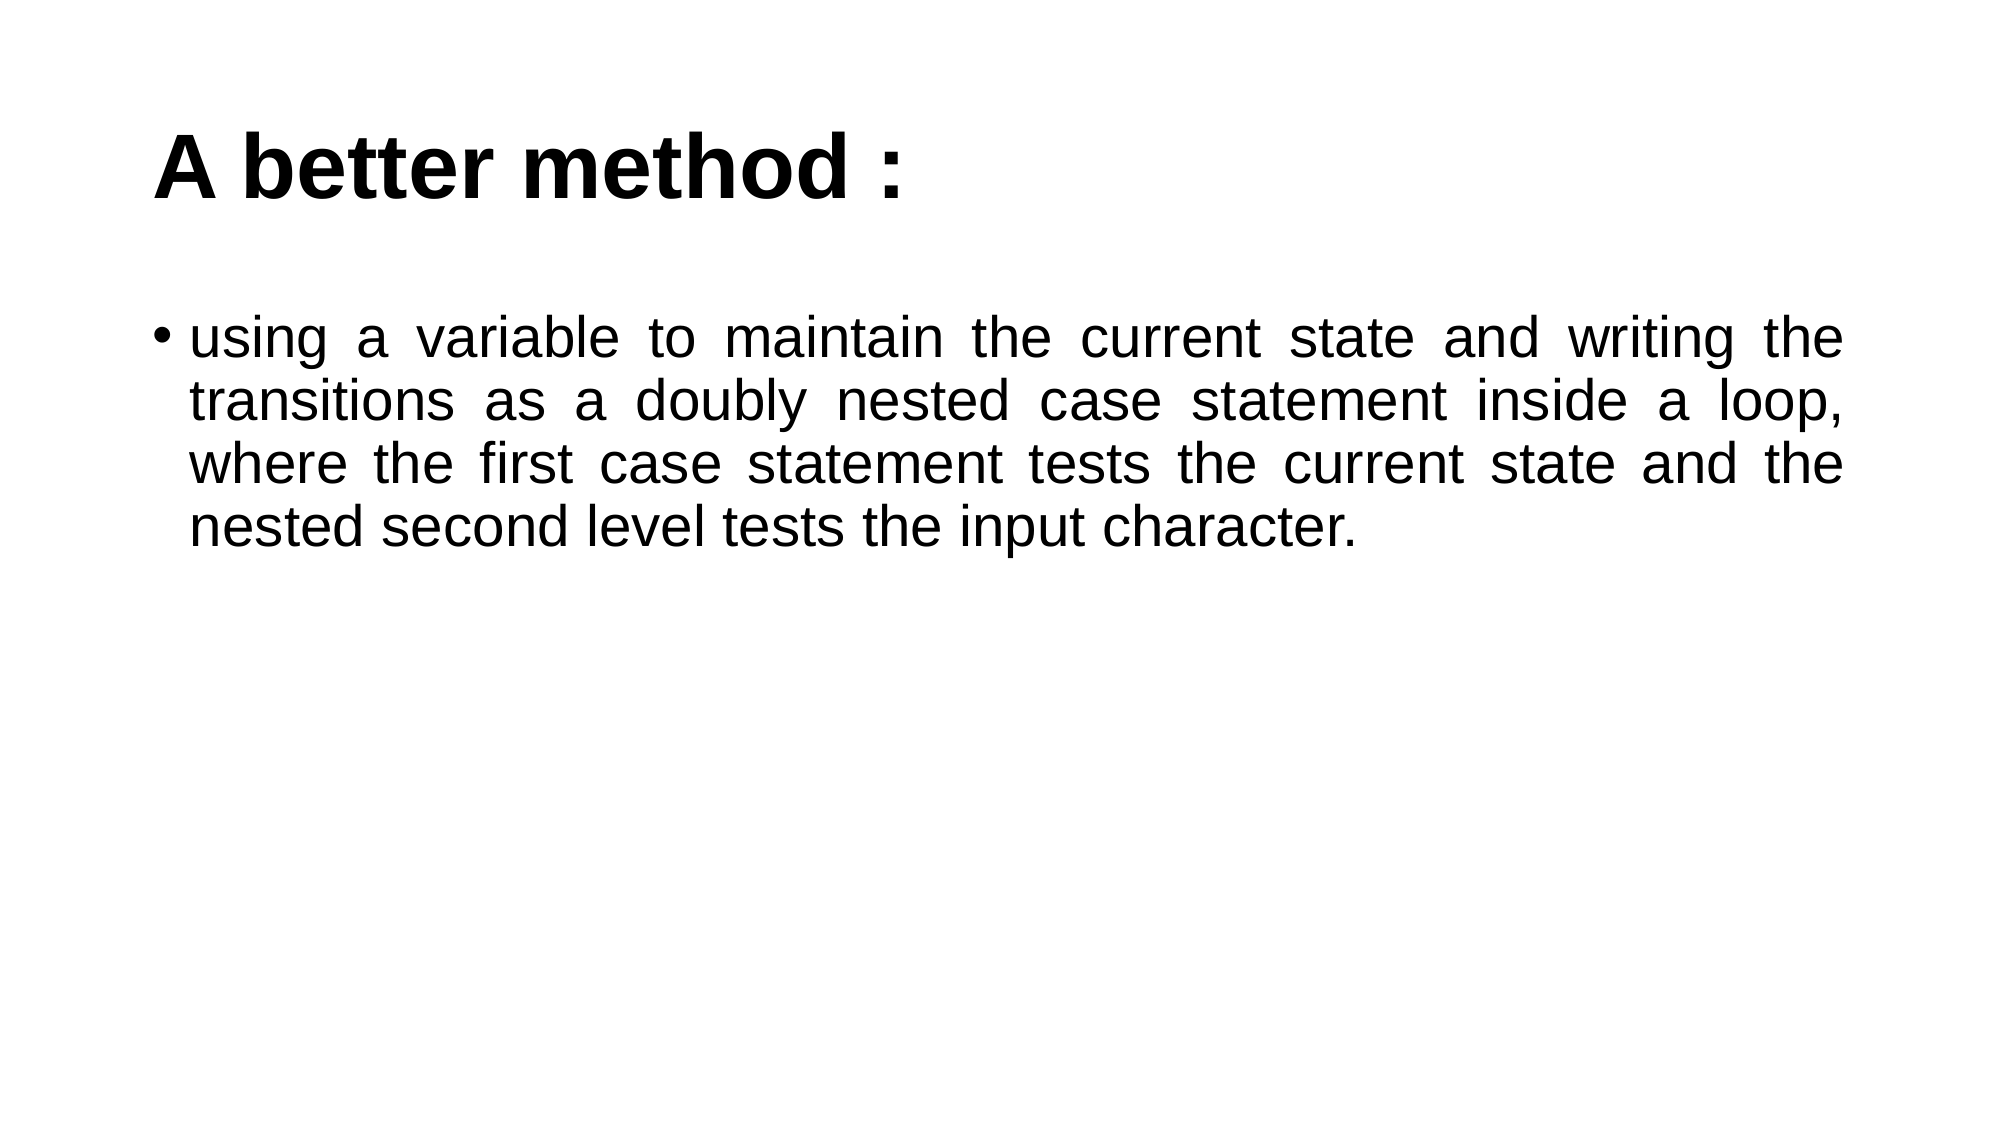

# A better method :
using a variable to maintain the current state and writing the transitions as a doubly nested case statement inside a loop, where the first case statement tests the current state and the nested sec­ond level tests the input character.